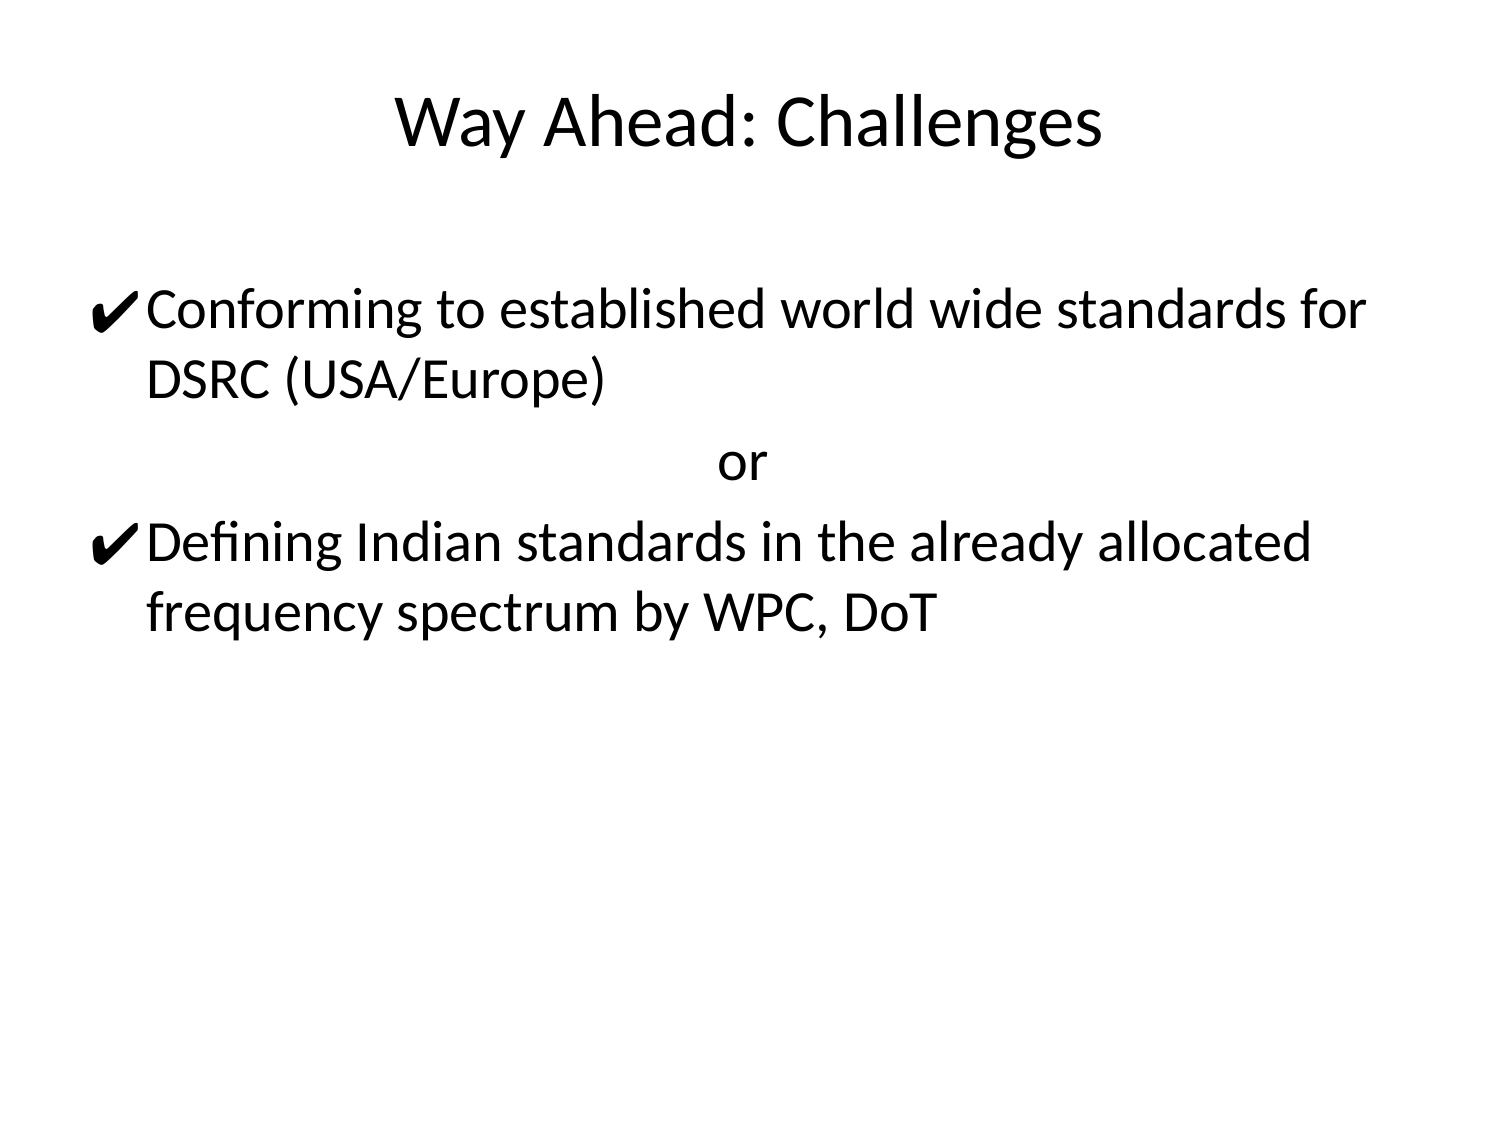

# Way Ahead: Challenges
Conforming to established world wide standards for DSRC (USA/Europe)
or
Defining Indian standards in the already allocated frequency spectrum by WPC, DoT